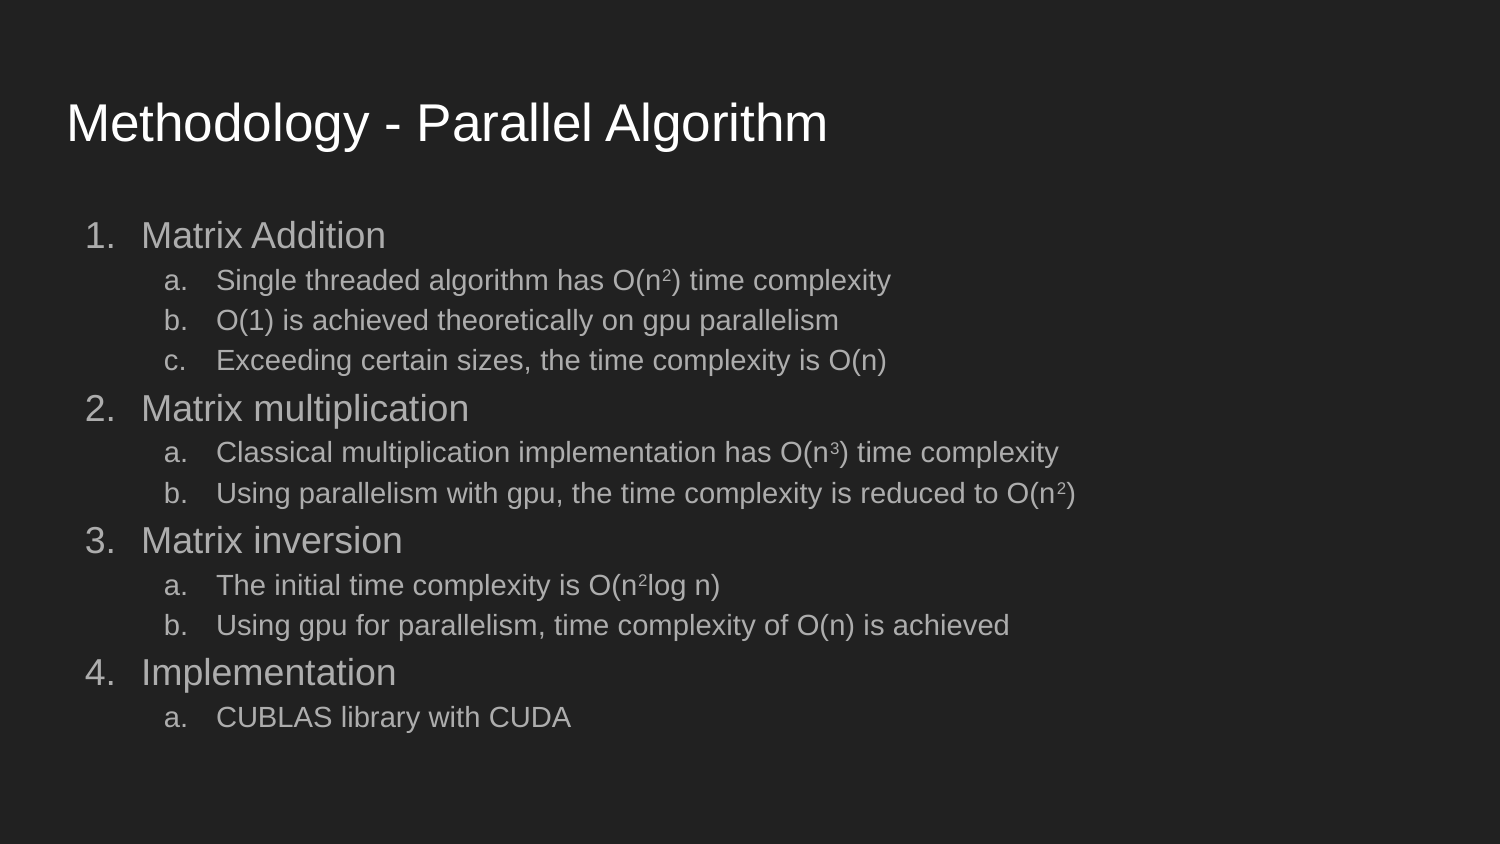

# Methodology - Parallel Algorithm
Matrix Addition
Single threaded algorithm has O(n2) time complexity
O(1) is achieved theoretically on gpu parallelism
Exceeding certain sizes, the time complexity is O(n)
Matrix multiplication
Classical multiplication implementation has O(n3) time complexity
Using parallelism with gpu, the time complexity is reduced to O(n2)
Matrix inversion
The initial time complexity is O(n2log n)
Using gpu for parallelism, time complexity of O(n) is achieved
Implementation
CUBLAS library with CUDA